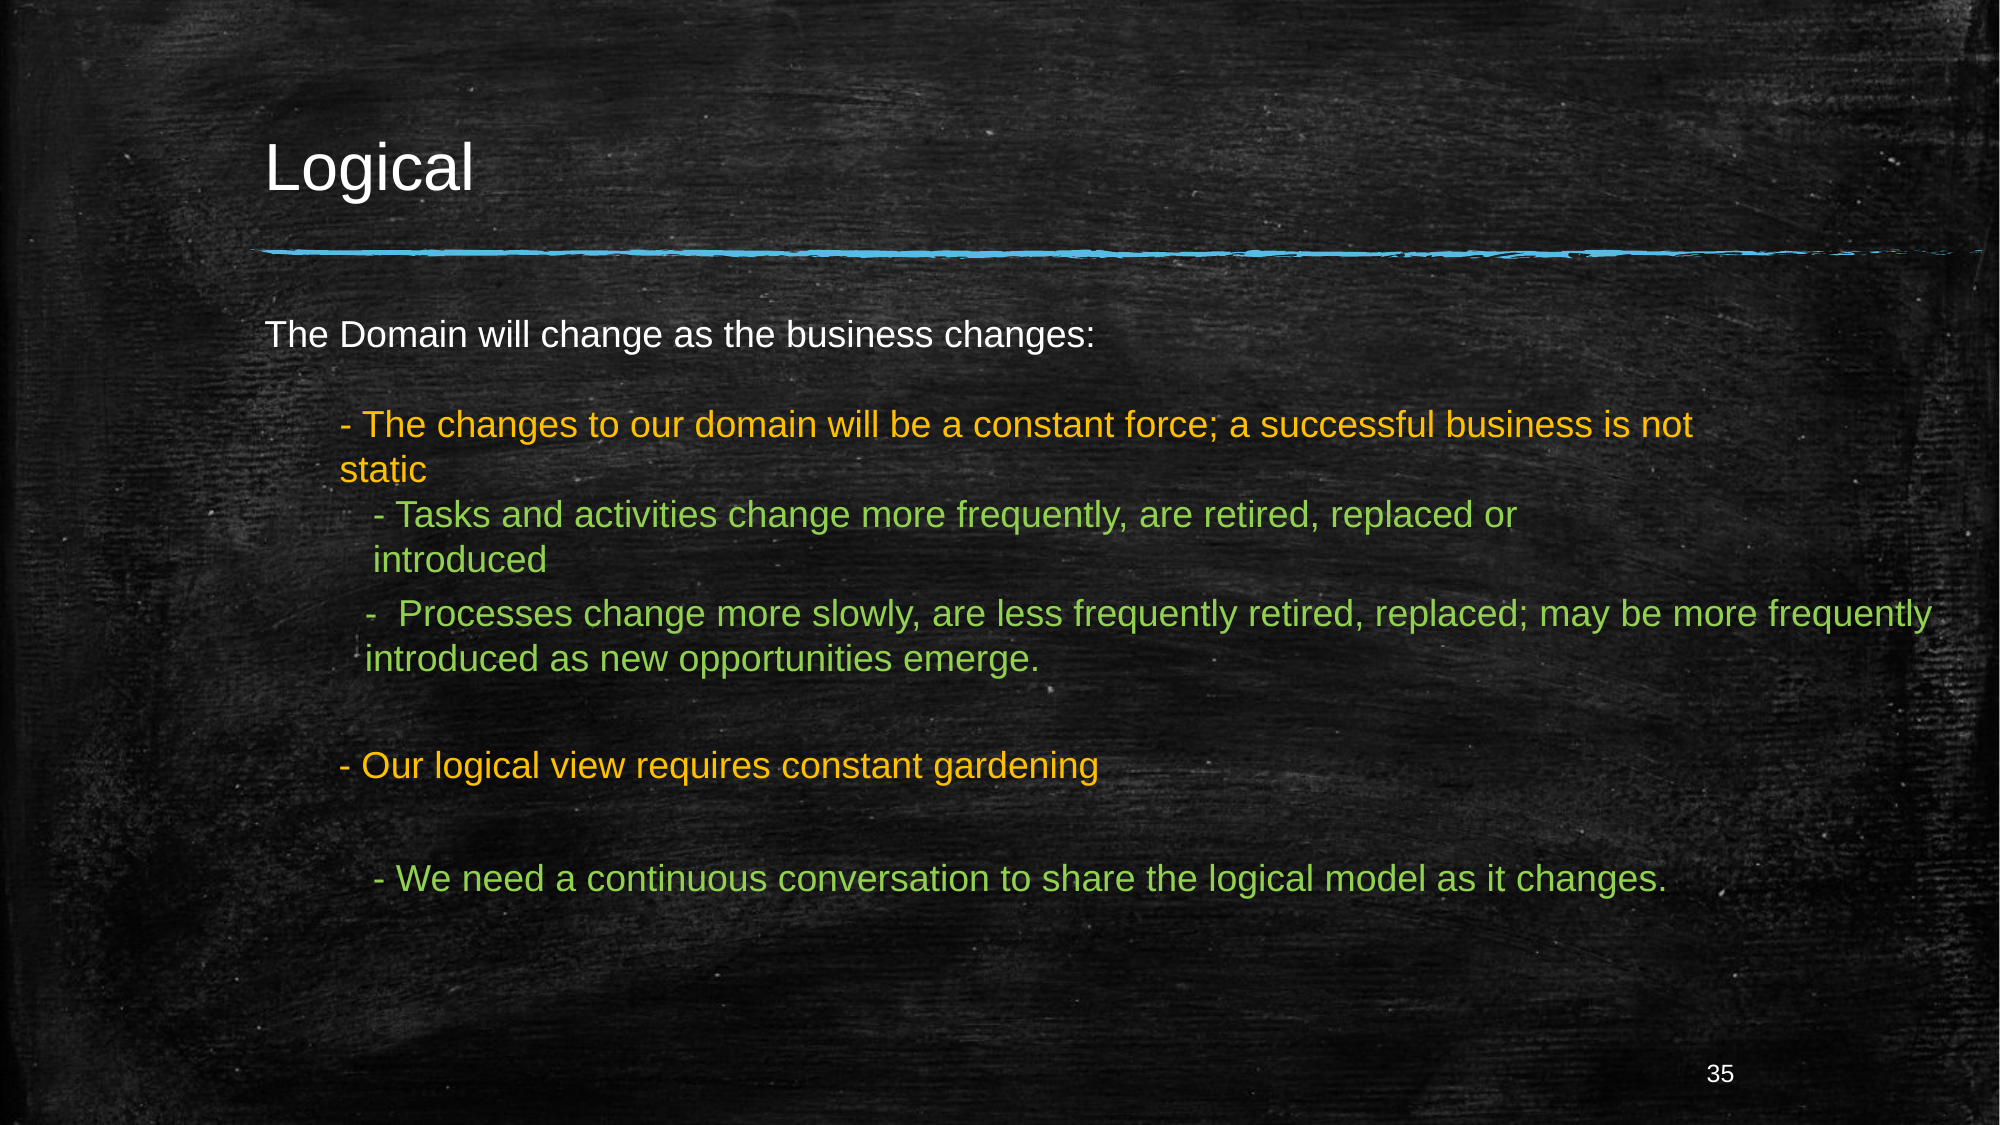

# Logical
The Domain will change as the business changes:
- The changes to our domain will be a constant force; a successful business is not static
- Tasks and activities change more frequently, are retired, replaced or introduced
-  Processes change more slowly, are less frequently retired, replaced; may be more frequently introduced as new opportunities emerge.
- Our logical view requires constant gardening
- We need a continuous conversation to share the logical model as it changes.
35